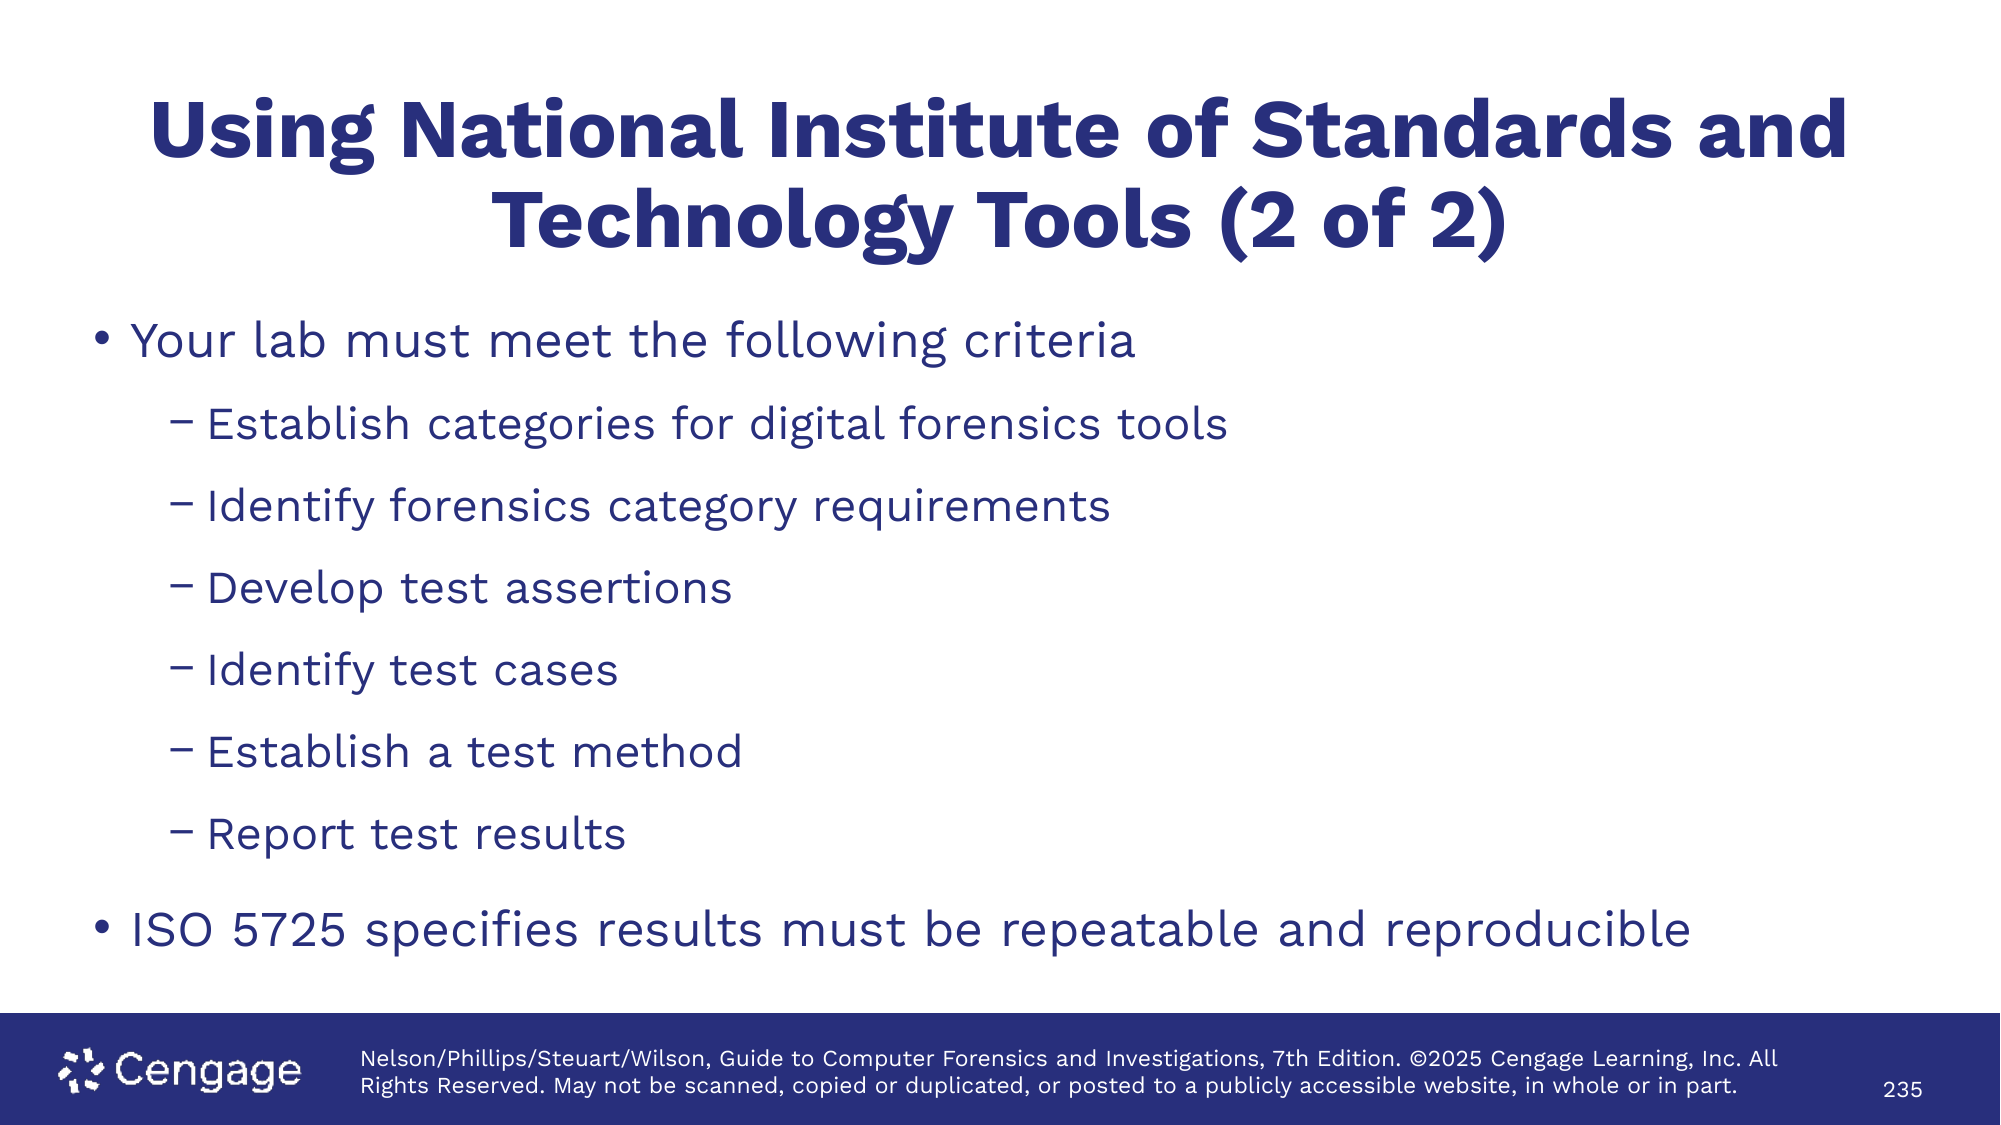

# Using National Institute of Standards and Technology Tools (2 of 2)
Your lab must meet the following criteria
Establish categories for digital forensics tools
Identify forensics category requirements
Develop test assertions
Identify test cases
Establish a test method
Report test results
ISO 5725 specifies results must be repeatable and reproducible